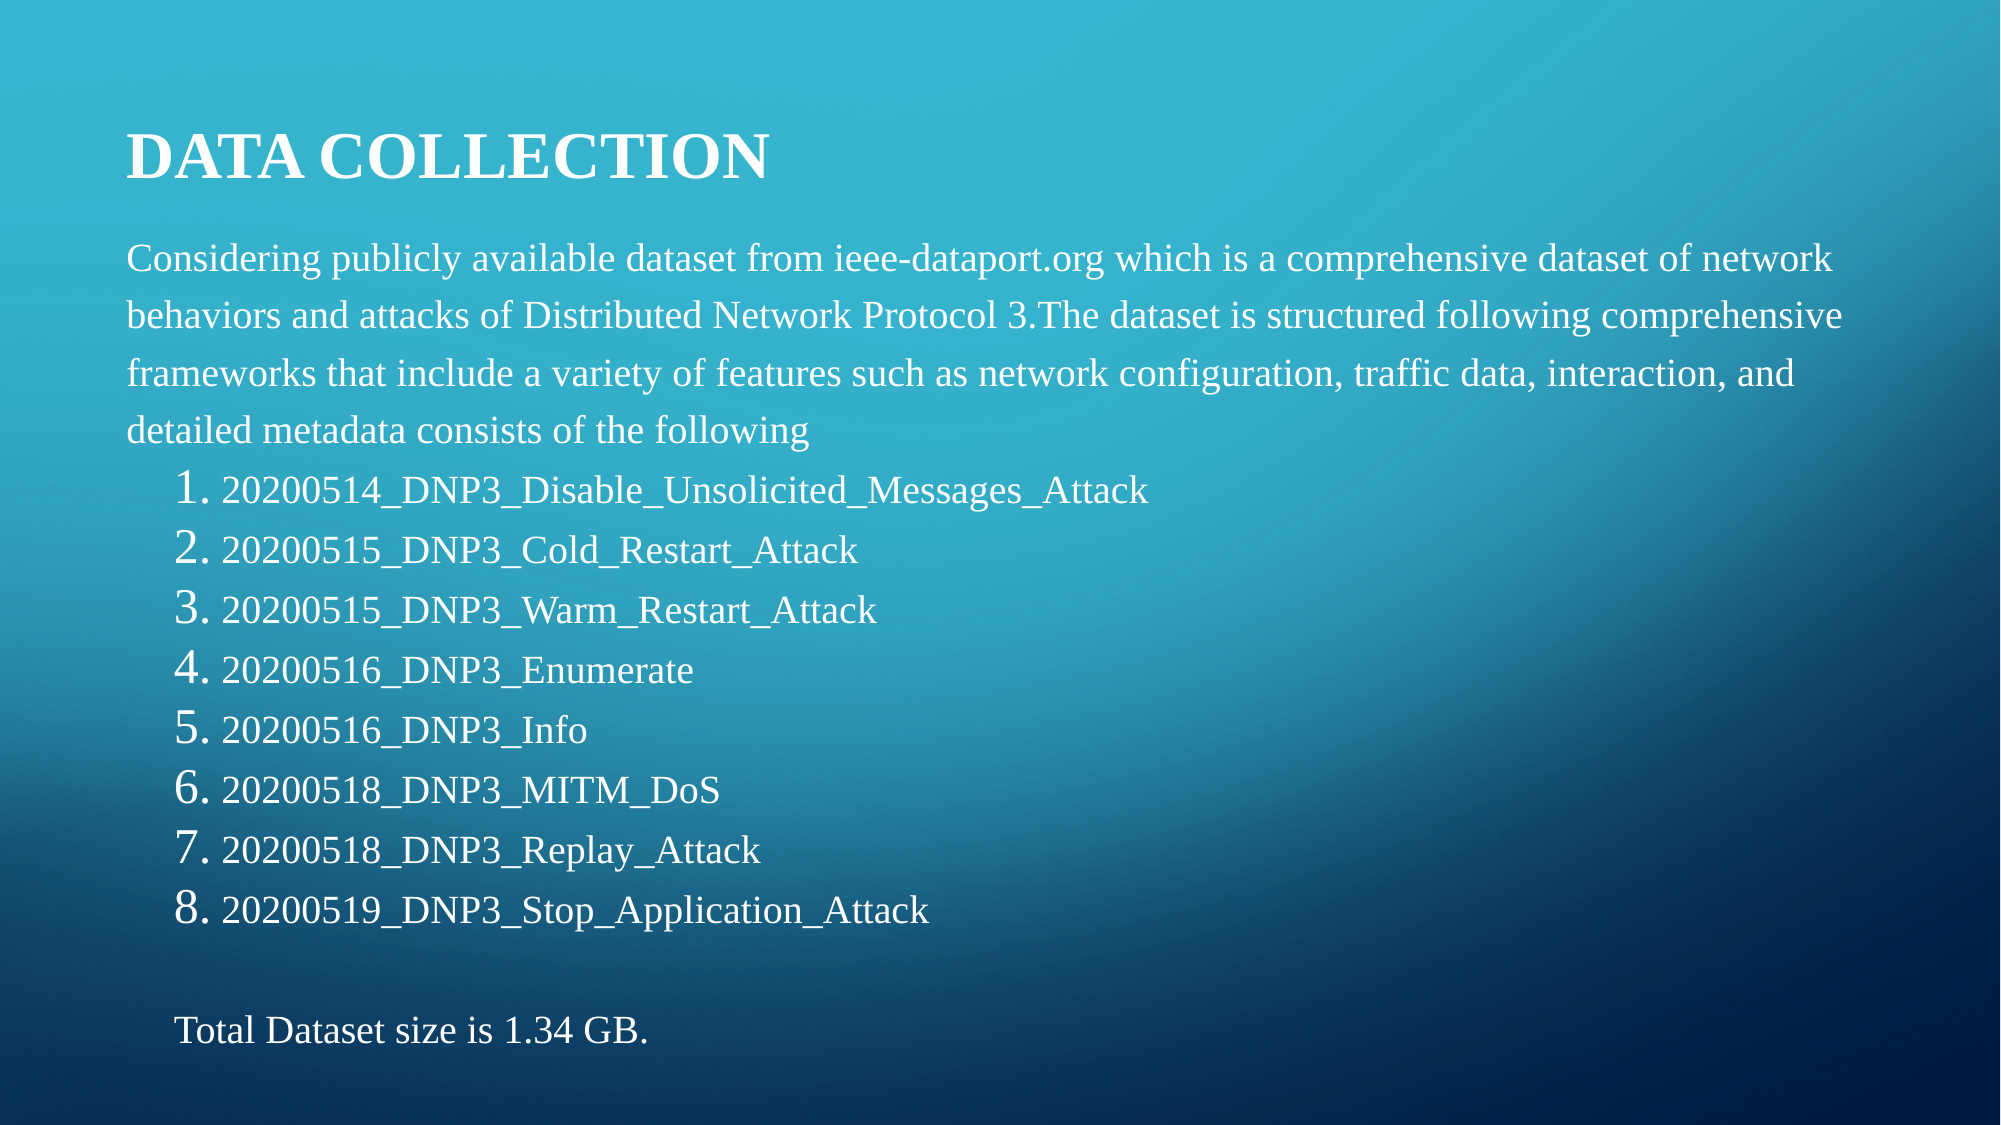

# Data collection
Considering publicly available dataset from ieee-dataport.org which is a comprehensive dataset of network behaviors and attacks of Distributed Network Protocol 3.The dataset is structured following comprehensive frameworks that include a variety of features such as network configuration, traffic data, interaction, and detailed metadata consists of the following
20200514_DNP3_Disable_Unsolicited_Messages_Attack
20200515_DNP3_Cold_Restart_Attack
20200515_DNP3_Warm_Restart_Attack
20200516_DNP3_Enumerate
20200516_DNP3_Ιnfo
20200518_DNP3_MITM_DoS
20200518_DNP3_Replay_Attack
20200519_DNP3_Stop_Application_Attack

Total Dataset size is 1.34 GB.